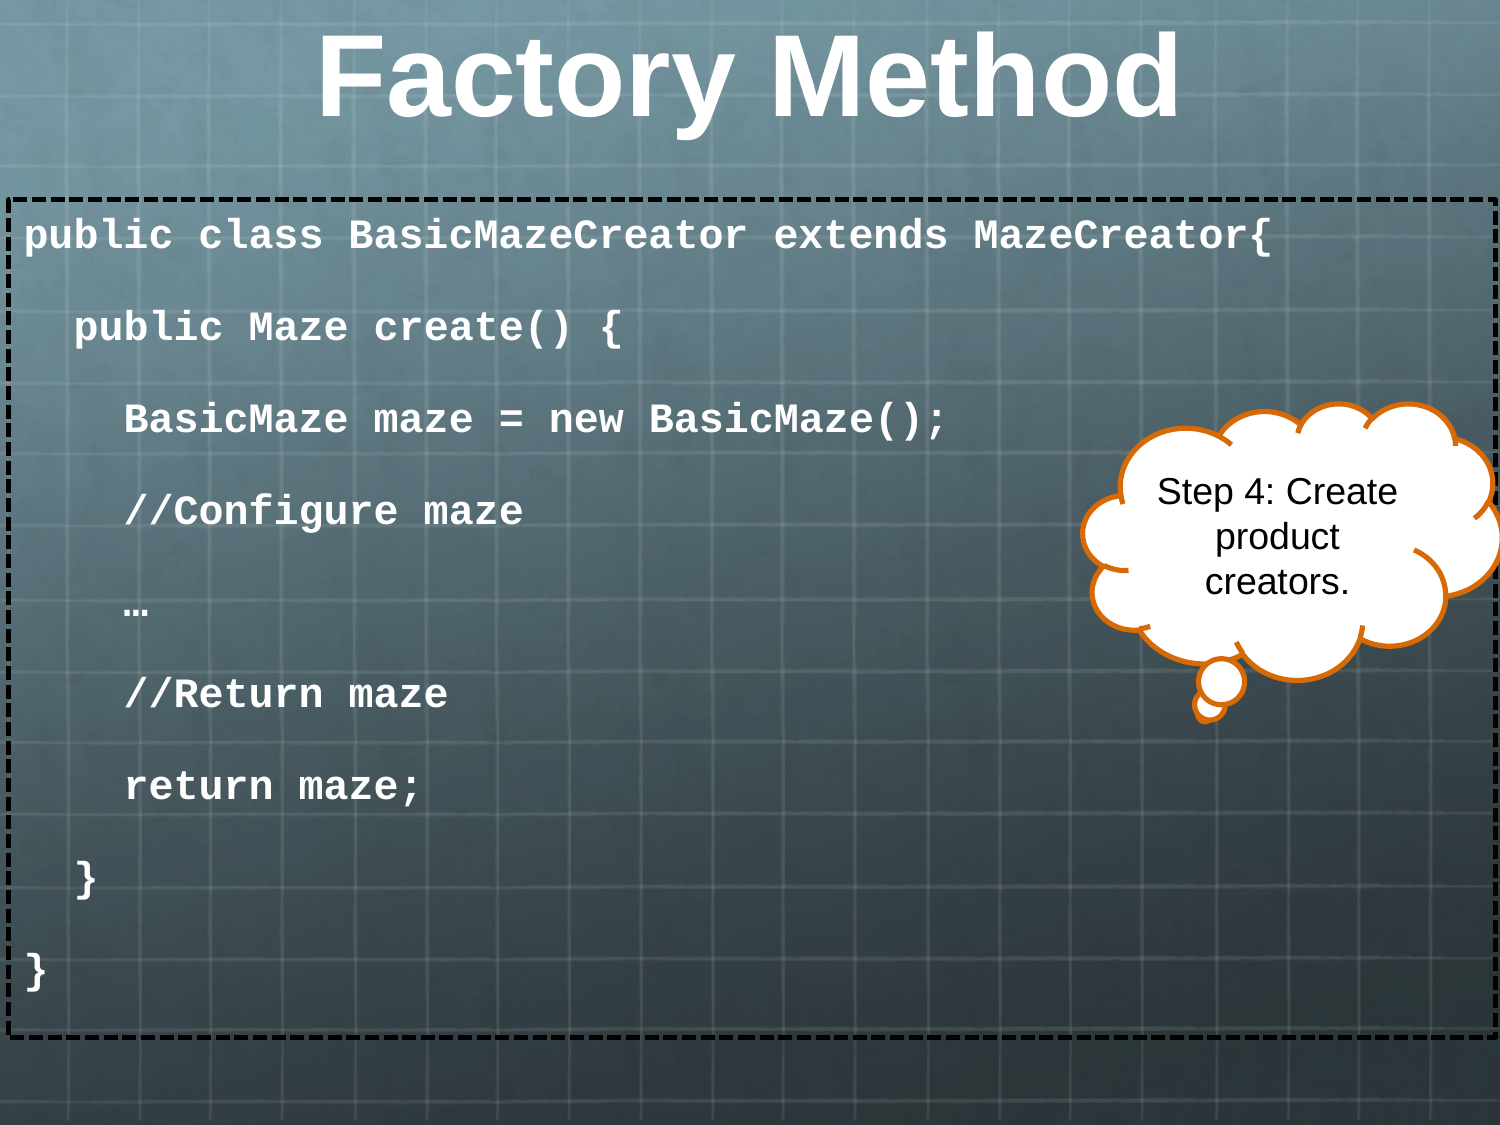

# Factory Method
public class BasicMazeCreator extends MazeCreator{
  public Maze create() {
    BasicMaze maze = new BasicMaze();
    //Configure maze
    …
    //Return maze
    return maze;
  }
}

Step 4: Create product creators.